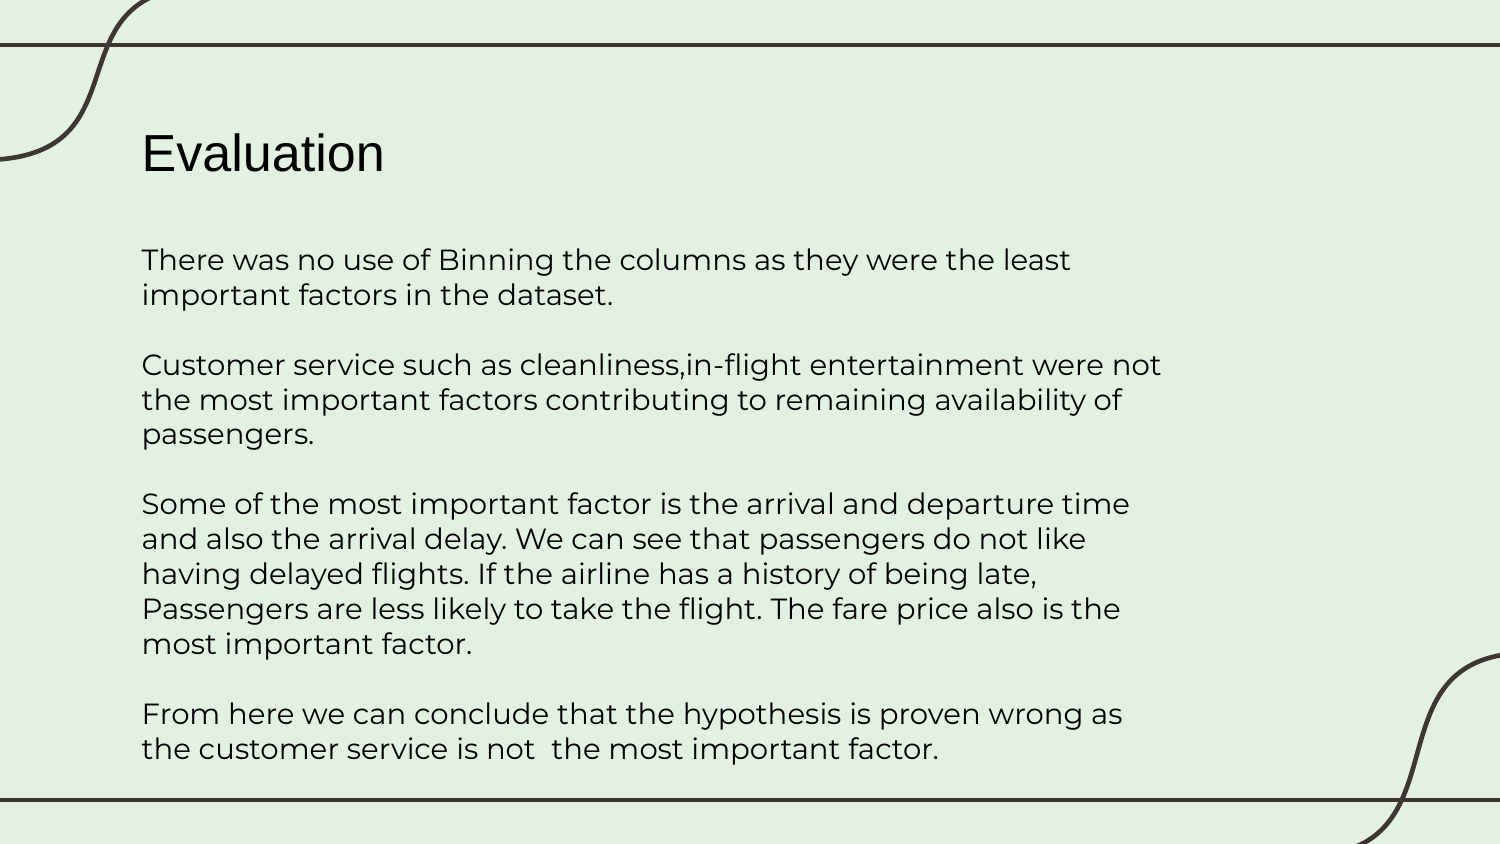

# Evaluation
There was no use of Binning the columns as they were the least important factors in the dataset.

Customer service such as cleanliness,in-flight entertainment were not the most important factors contributing to remaining availability of passengers.

Some of the most important factor is the arrival and departure time and also the arrival delay. We can see that passengers do not like having delayed flights. If the airline has a history of being late, Passengers are less likely to take the flight. The fare price also is the most important factor.

From here we can conclude that the hypothesis is proven wrong as the customer service is not  the most important factor.